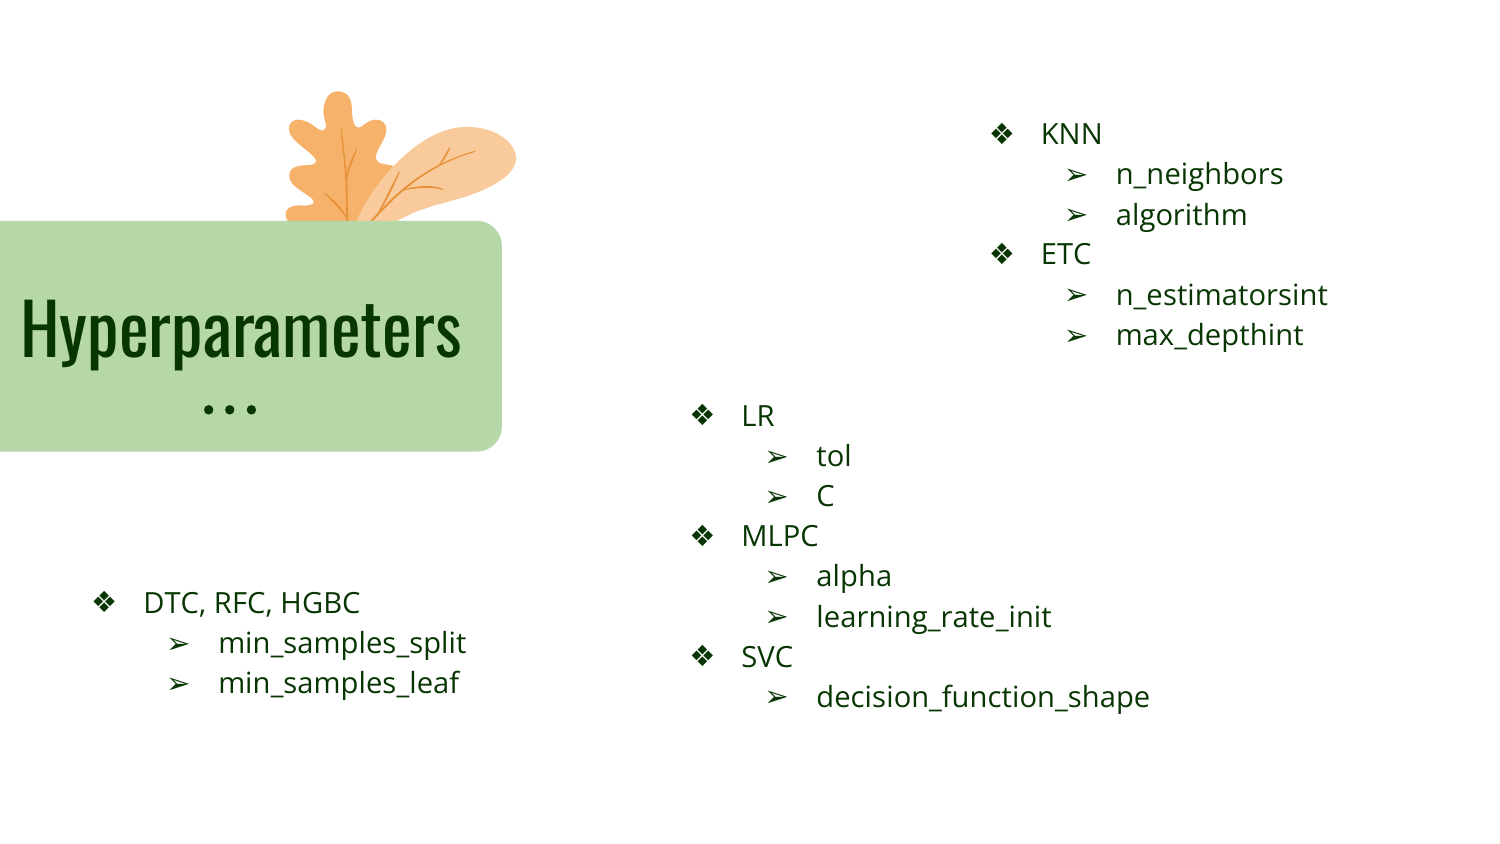

KNN
n_neighbors
algorithm
ETC
n_estimatorsint
max_depthint

# Hyperparameters
LR
tol
C
MLPC
alpha
learning_rate_init
SVC
decision_function_shape

DTC, RFC, HGBC
min_samples_split
min_samples_leaf